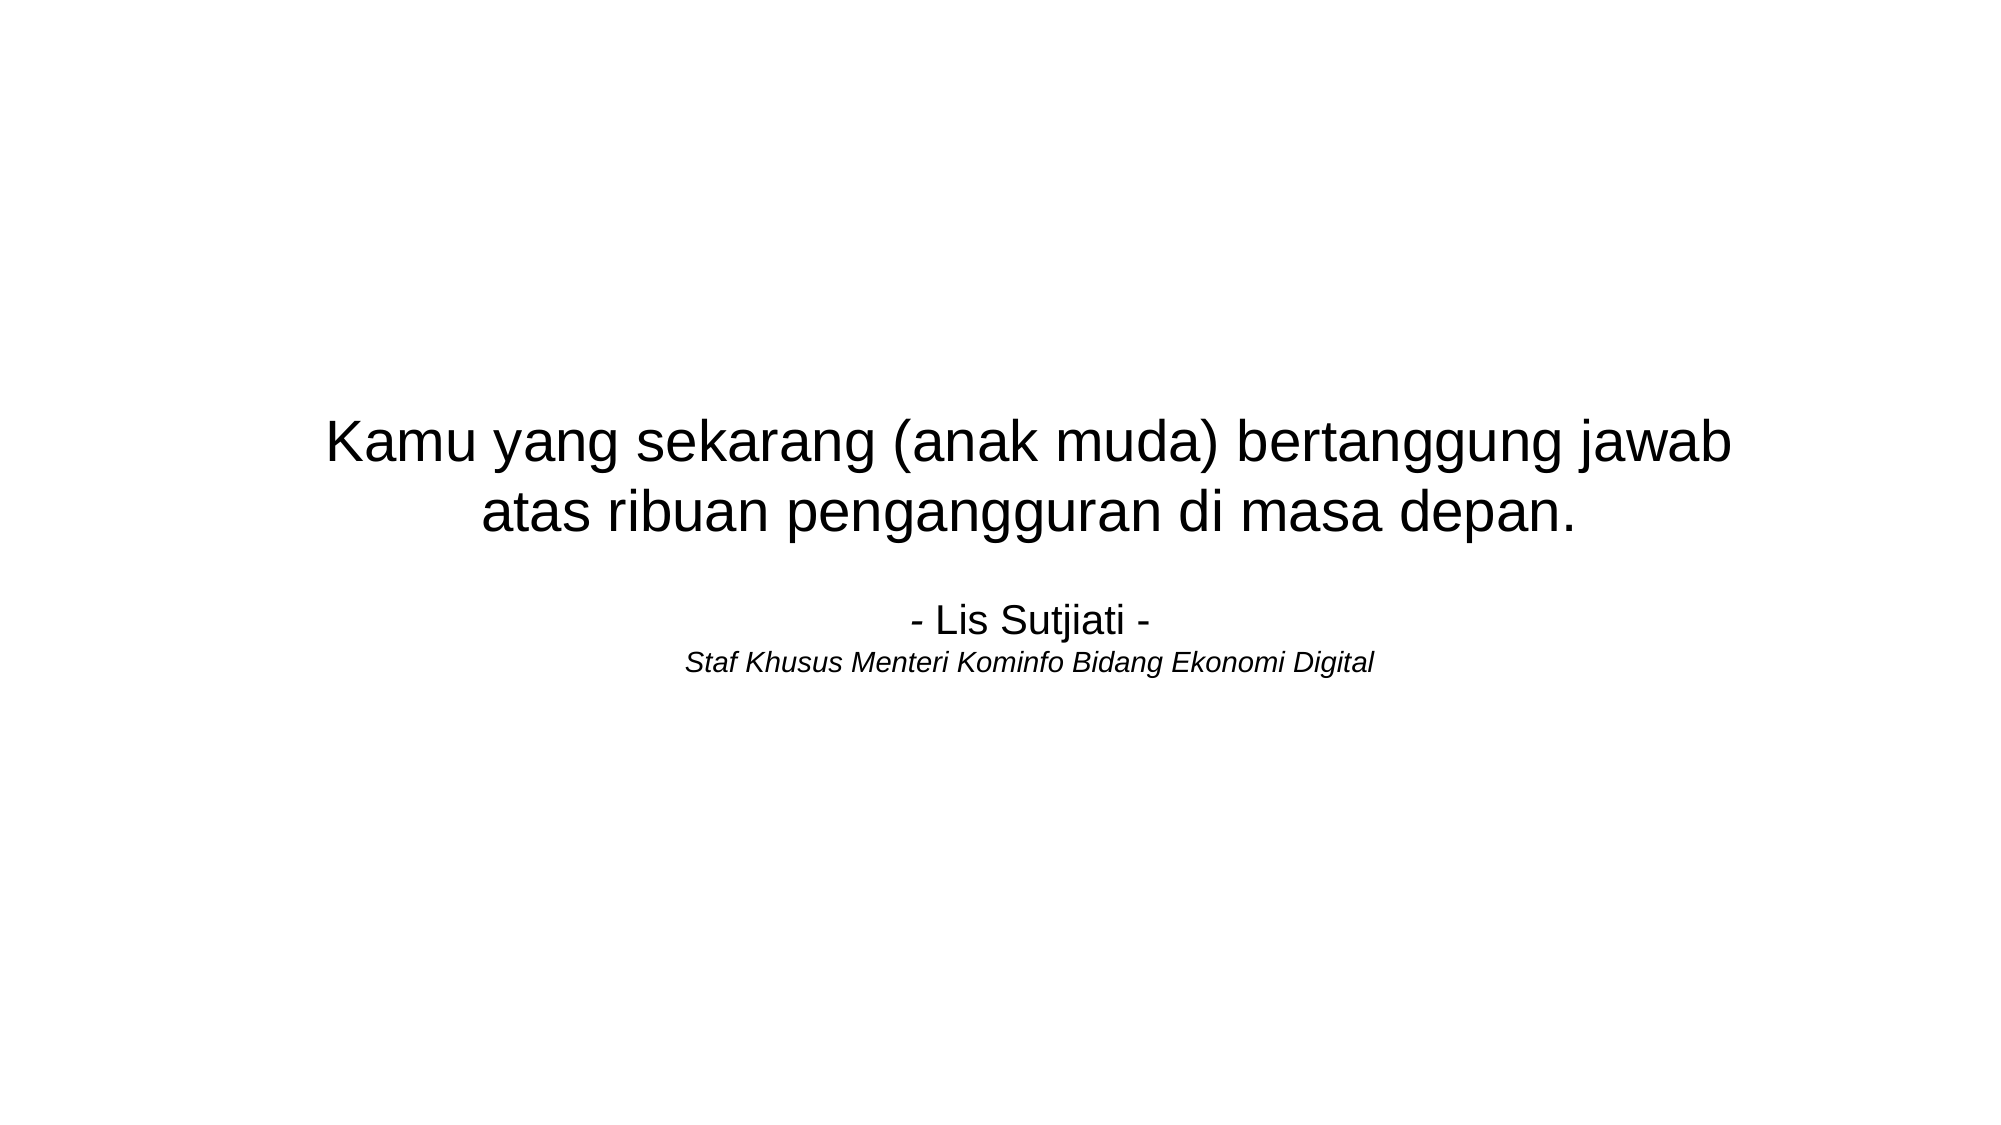

Kamu yang sekarang (anak muda) bertanggung jawab atas ribuan pengangguran di masa depan.

- Lis Sutjiati -
Staf Khusus Menteri Kominfo Bidang Ekonomi Digital